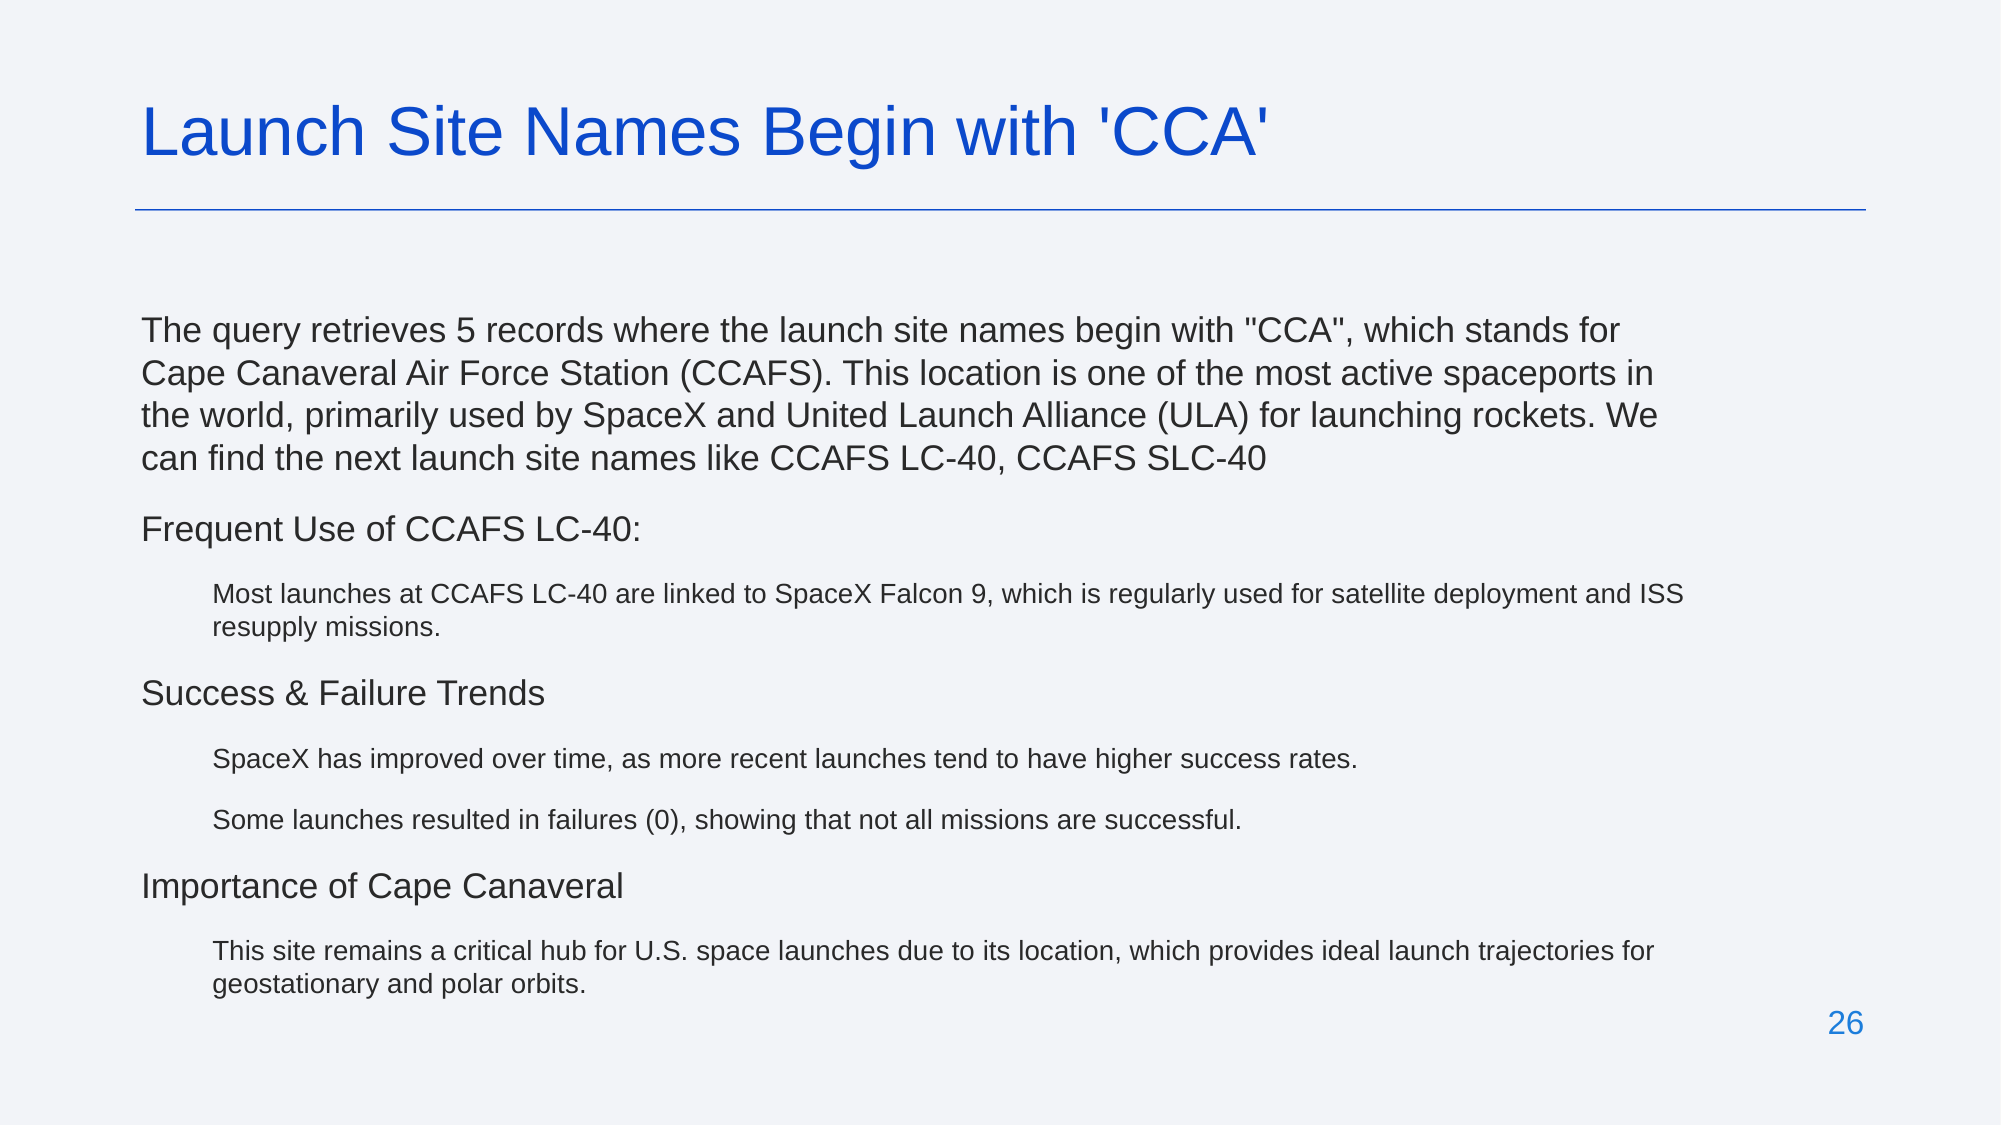

Launch Site Names Begin with 'CCA'
The query retrieves 5 records where the launch site names begin with "CCA", which stands for Cape Canaveral Air Force Station (CCAFS). This location is one of the most active spaceports in the world, primarily used by SpaceX and United Launch Alliance (ULA) for launching rockets. We can find the next launch site names like CCAFS LC-40, CCAFS SLC-40
Frequent Use of CCAFS LC-40:
Most launches at CCAFS LC-40 are linked to SpaceX Falcon 9, which is regularly used for satellite deployment and ISS resupply missions.
Success & Failure Trends
SpaceX has improved over time, as more recent launches tend to have higher success rates.
Some launches resulted in failures (0), showing that not all missions are successful.
Importance of Cape Canaveral
This site remains a critical hub for U.S. space launches due to its location, which provides ideal launch trajectories for geostationary and polar orbits.
26